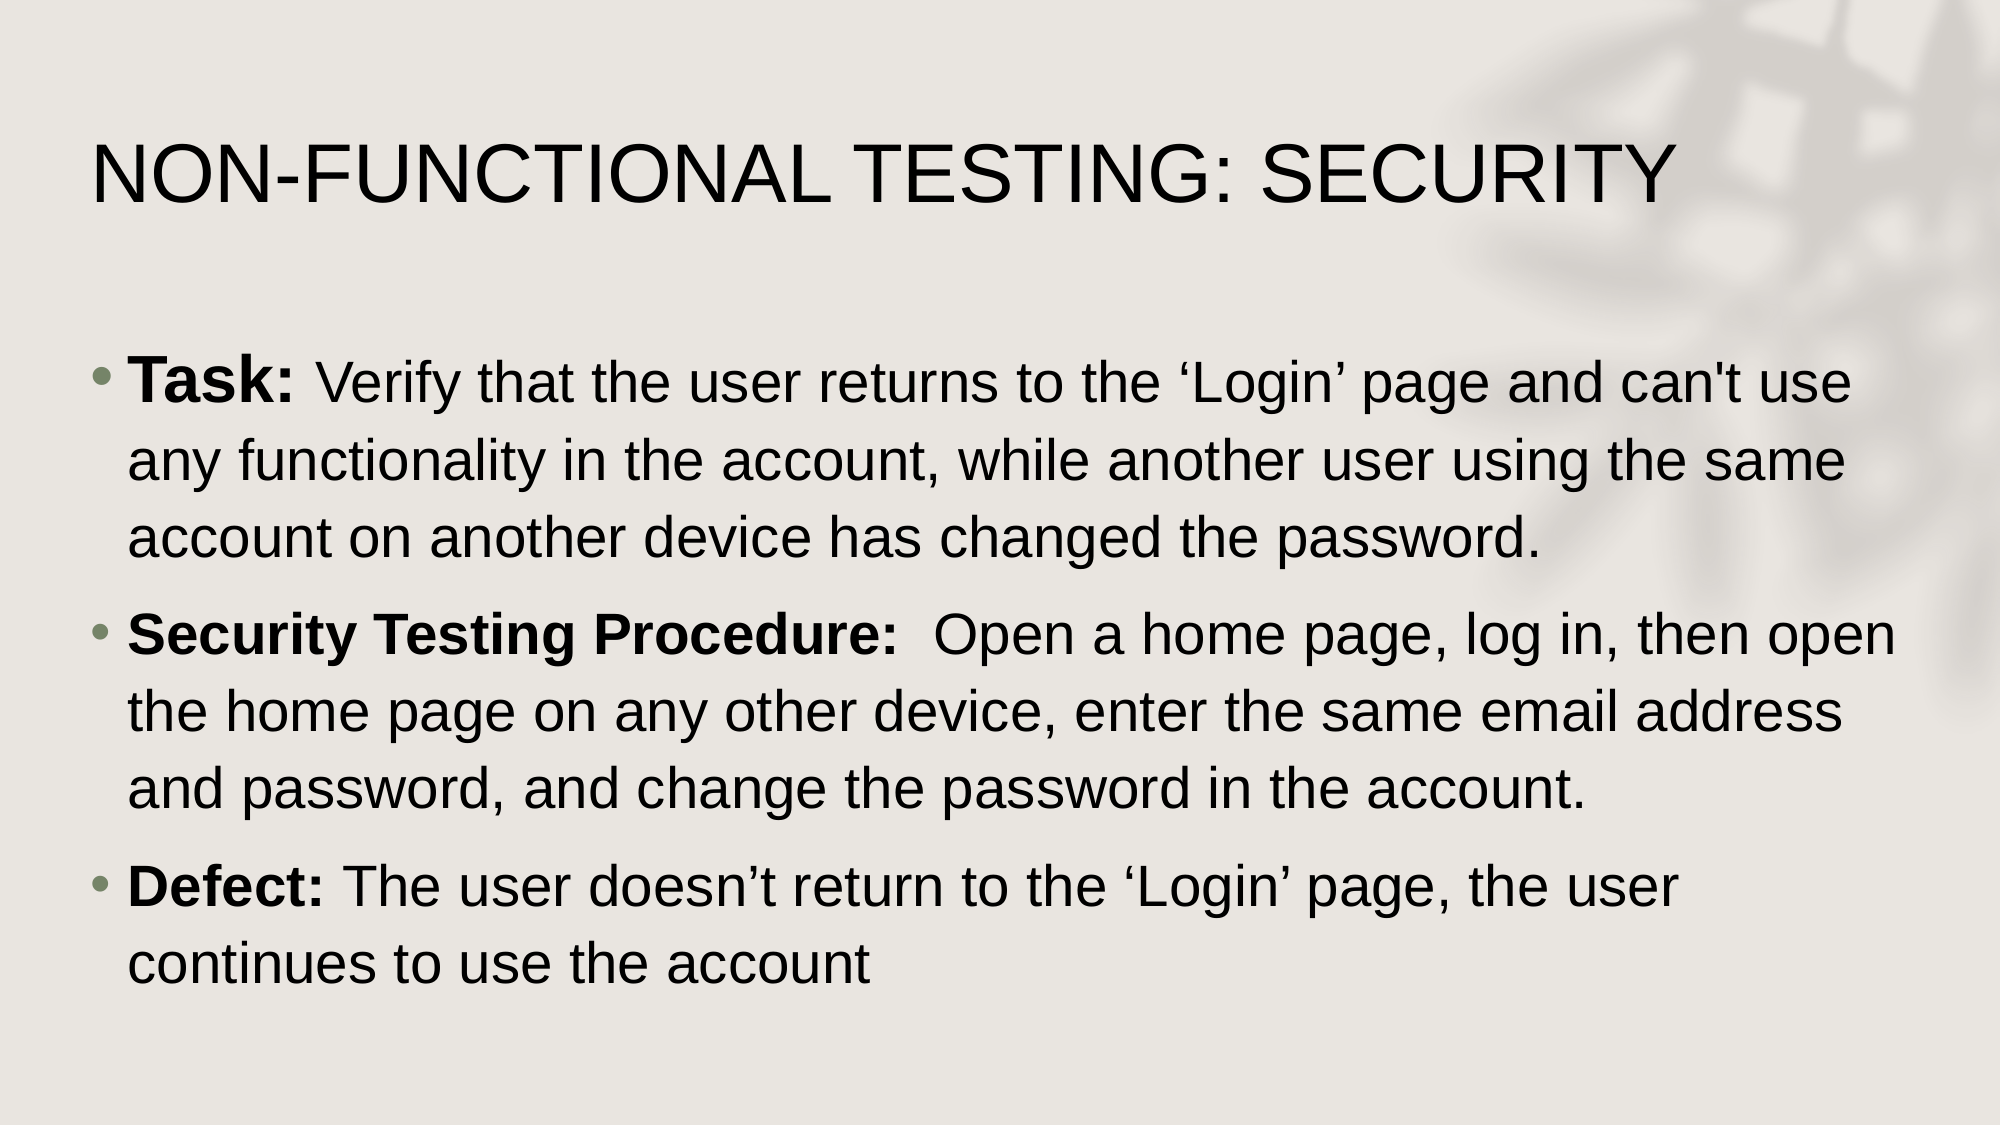

# NON-FUNCTIONAL TESTING: SECURITY
Task: Verify that the user returns to the ‘Login’ page and can't use any functionality in the account, while another user using the same account on another device has changed the password.
Security Testing Procedure:  Open a home page, log in, then open the home page on any other device, enter the same email address and password, and change the password in the account.
Defect: The user doesn’t return to the ‘Login’ page, the user continues to use the account